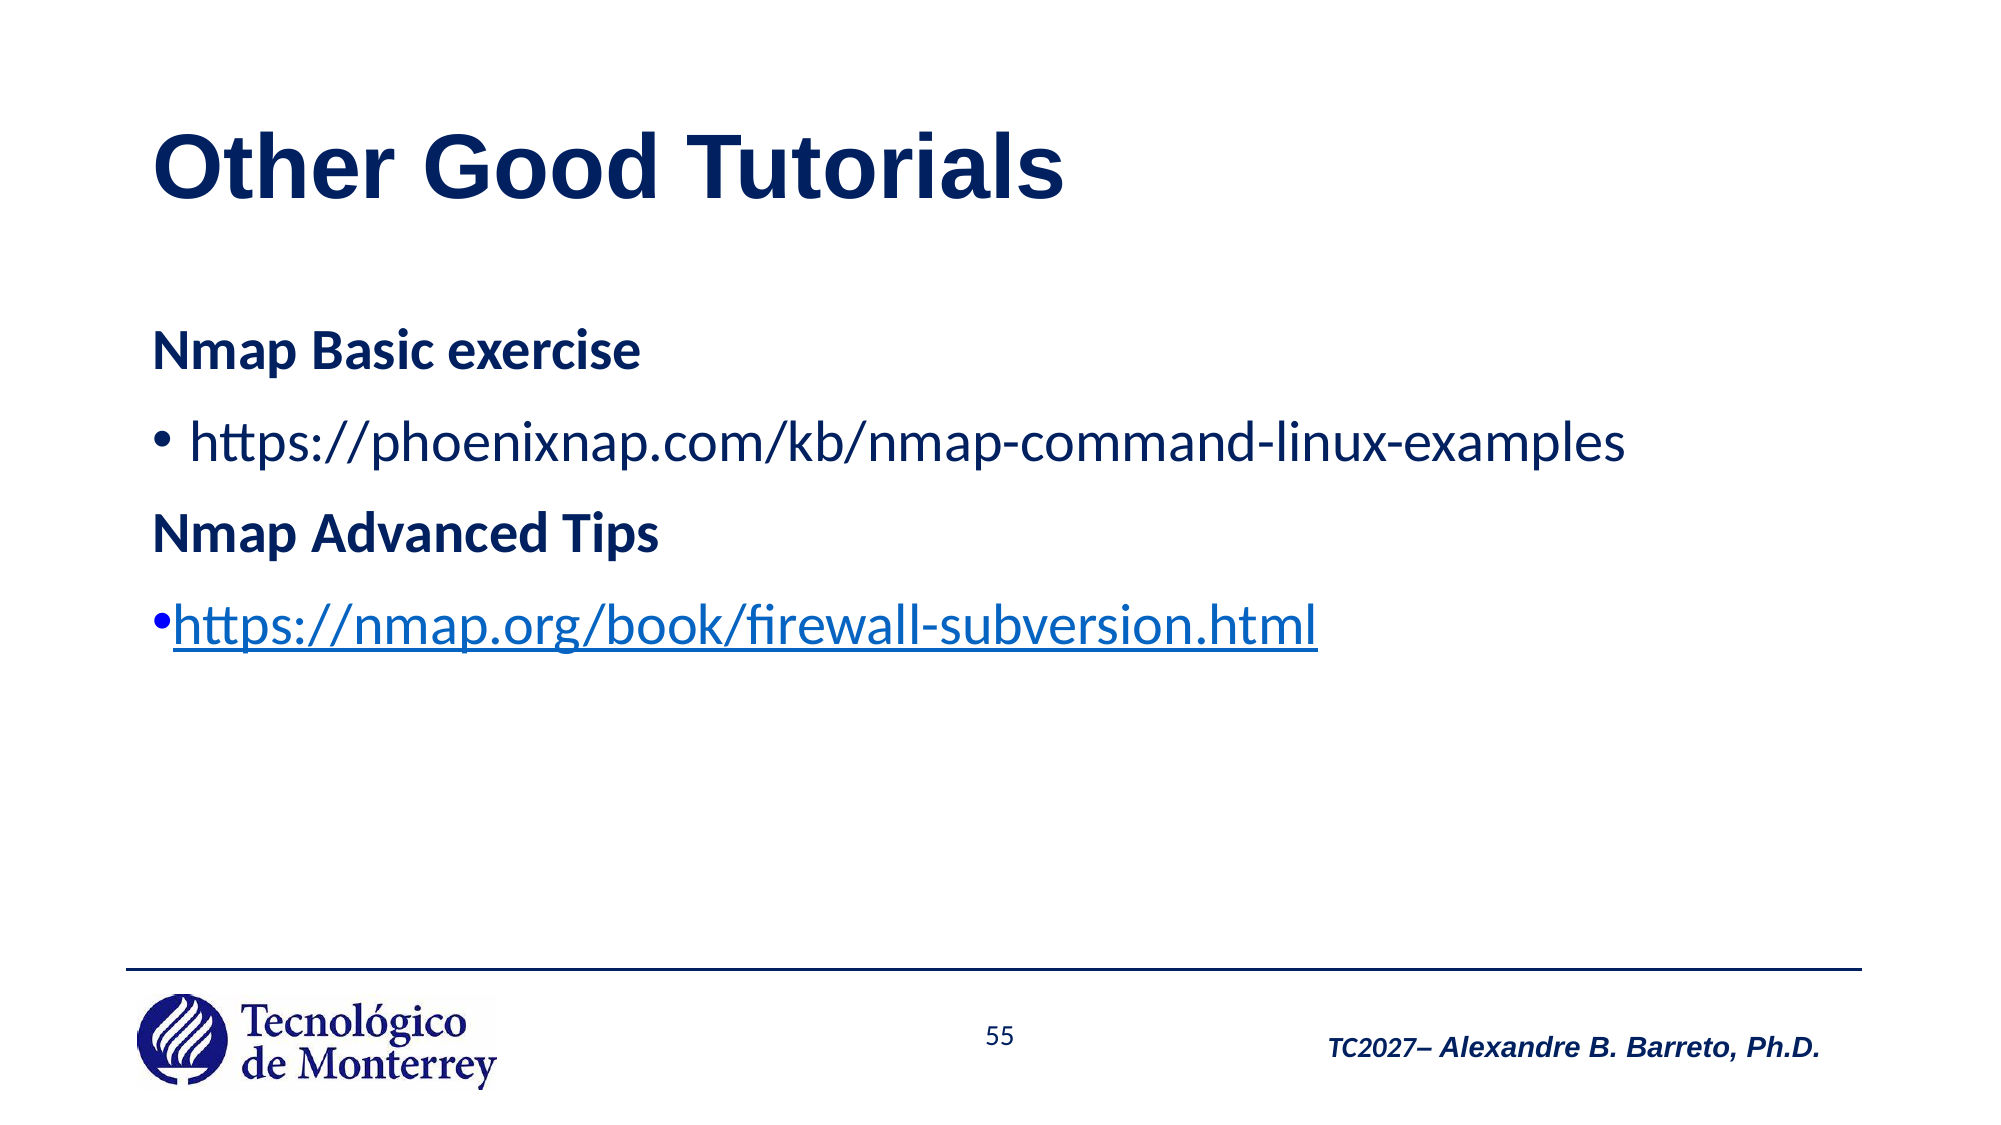

# Other Good Tutorials
Nmap Basic exercise
https://phoenixnap.com/kb/nmap-command-linux-examples
Nmap Advanced Tips
https://nmap.org/book/firewall-subversion.html